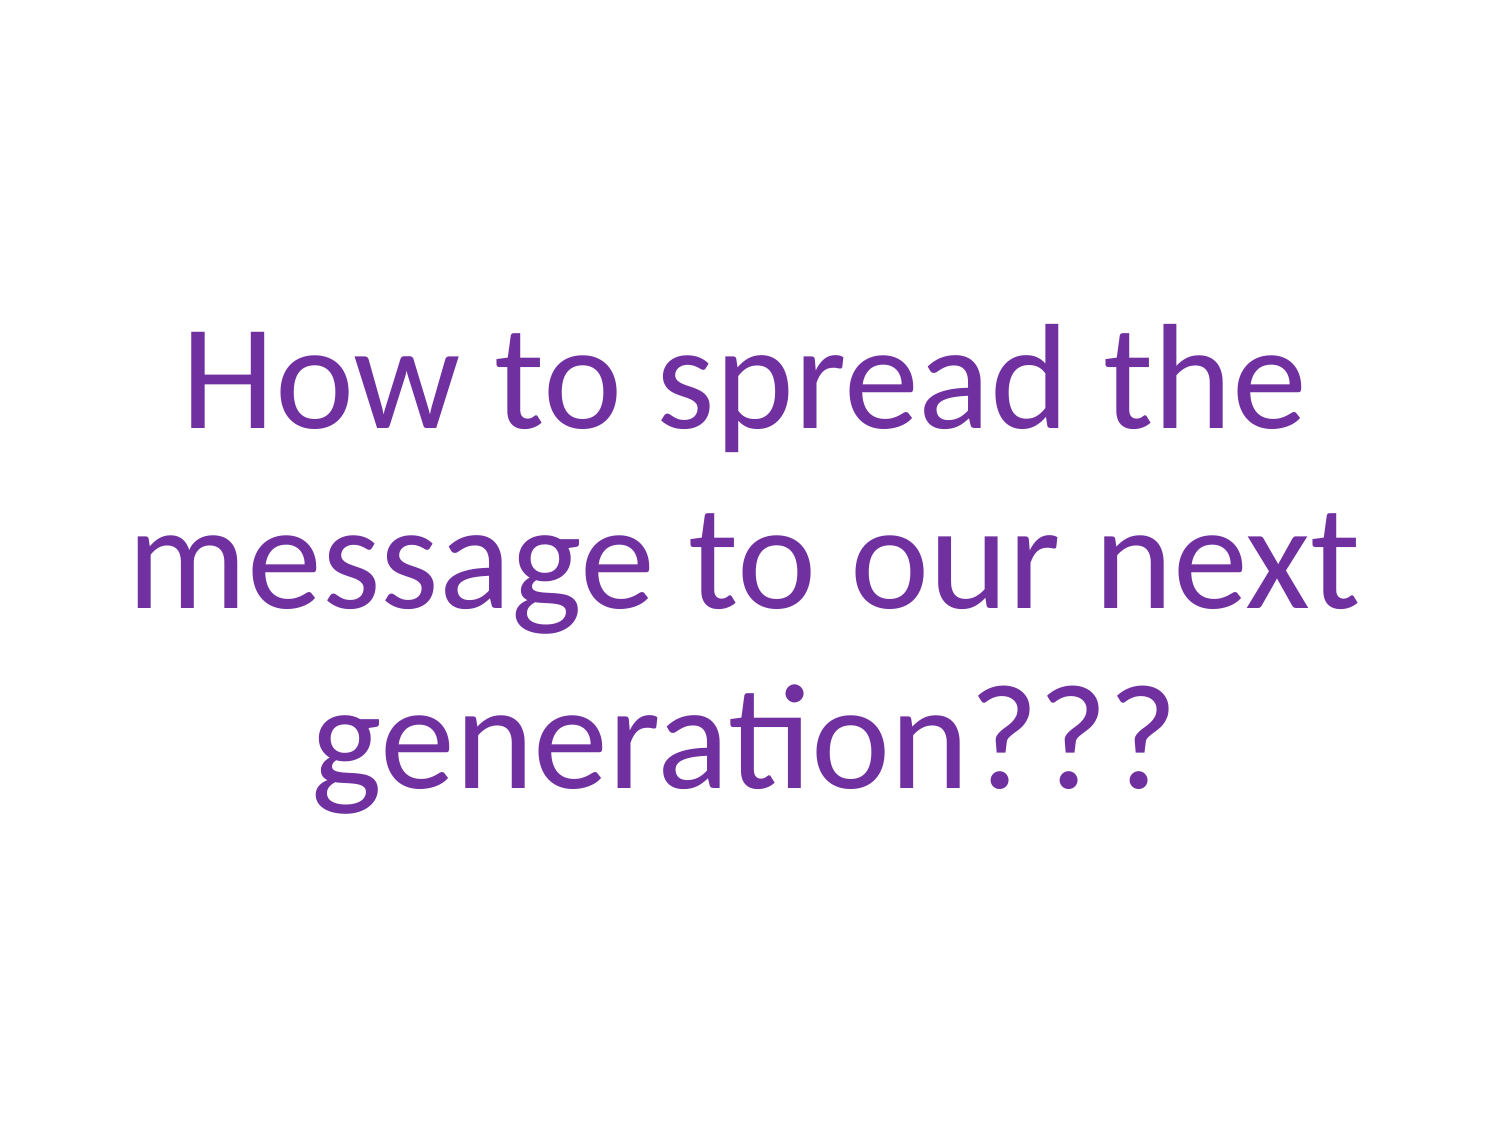

How to spread the message to our next generation???